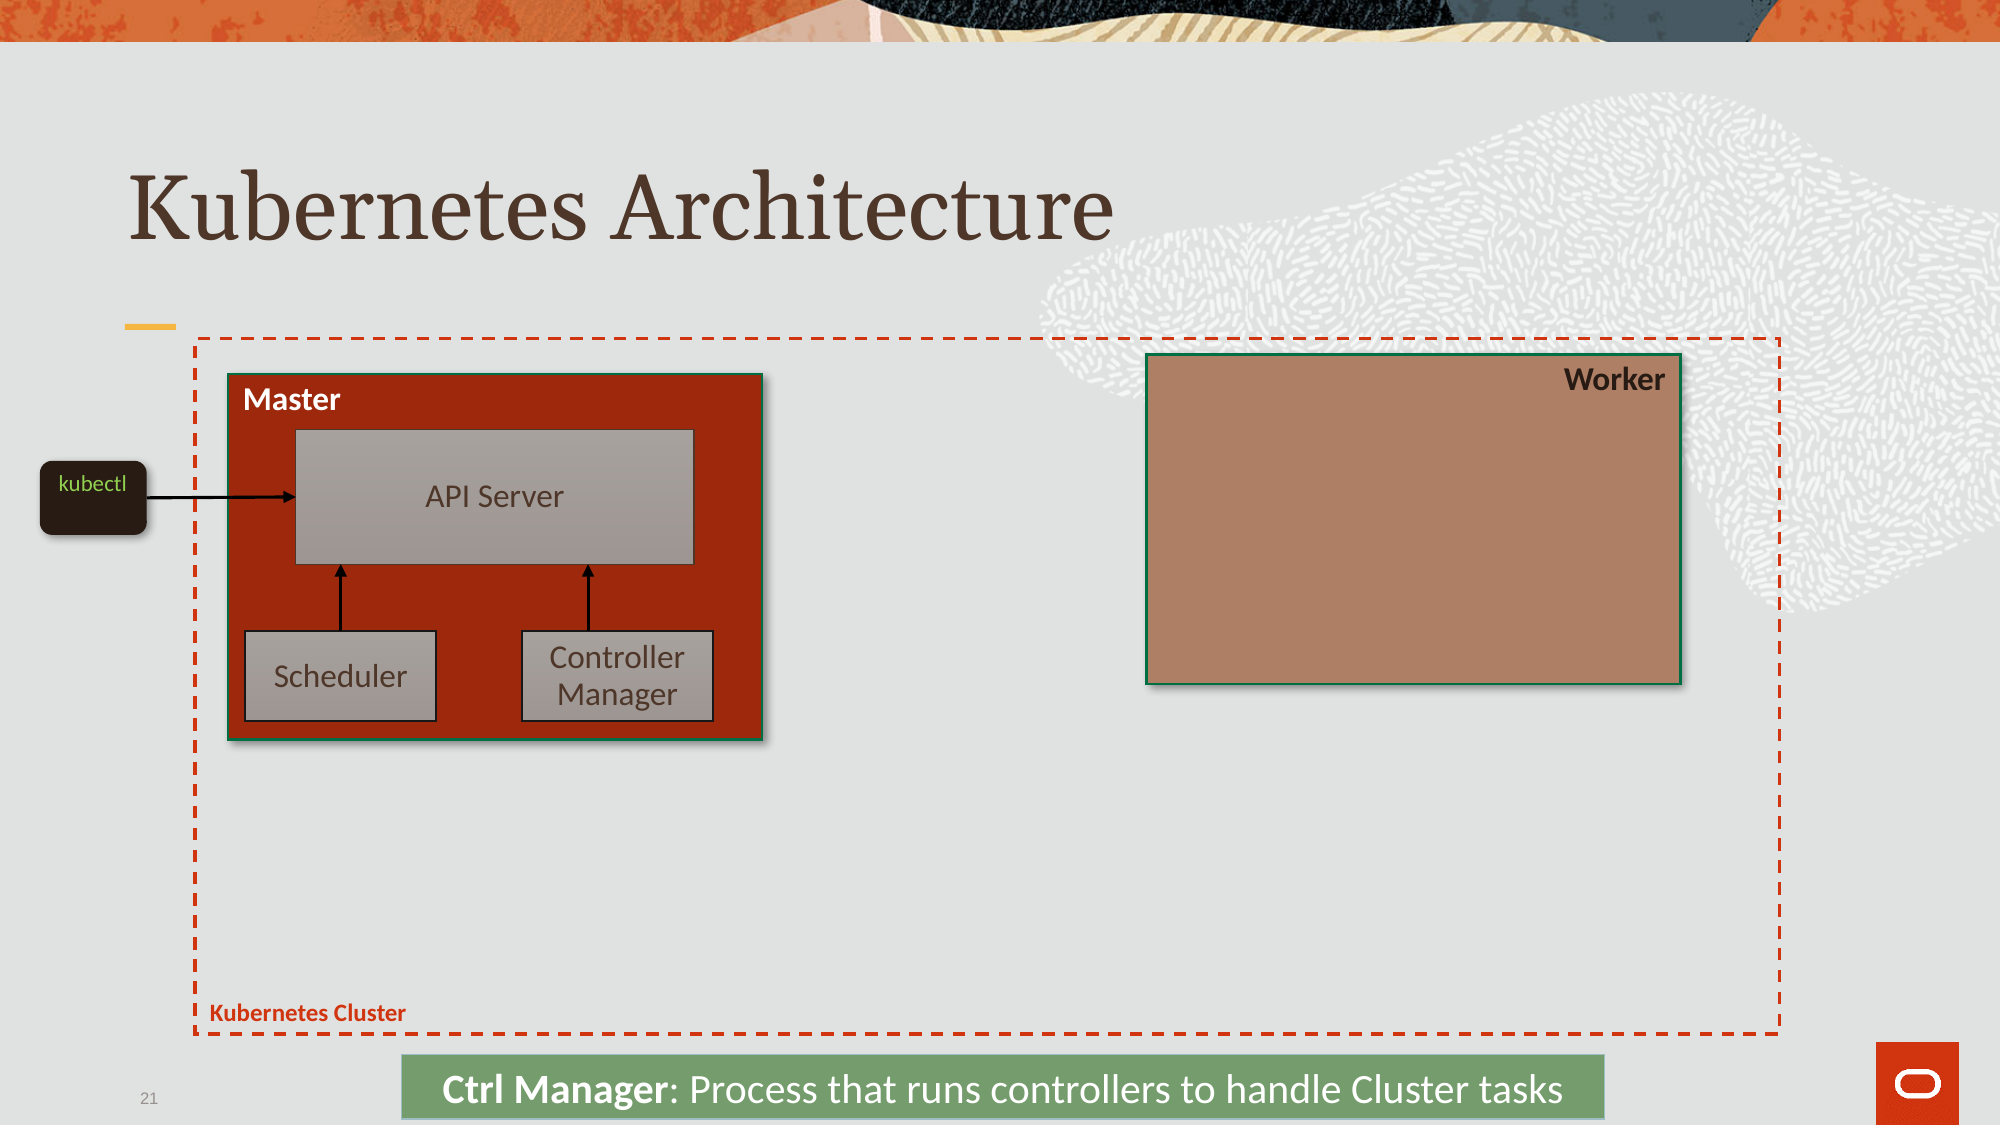

# Kubernetes Architecture
Kubernetes Cluster
Worker
Master
API Server
kubectl
Controller Manager
Scheduler
Ctrl Manager: Process that runs controllers to handle Cluster tasks
21